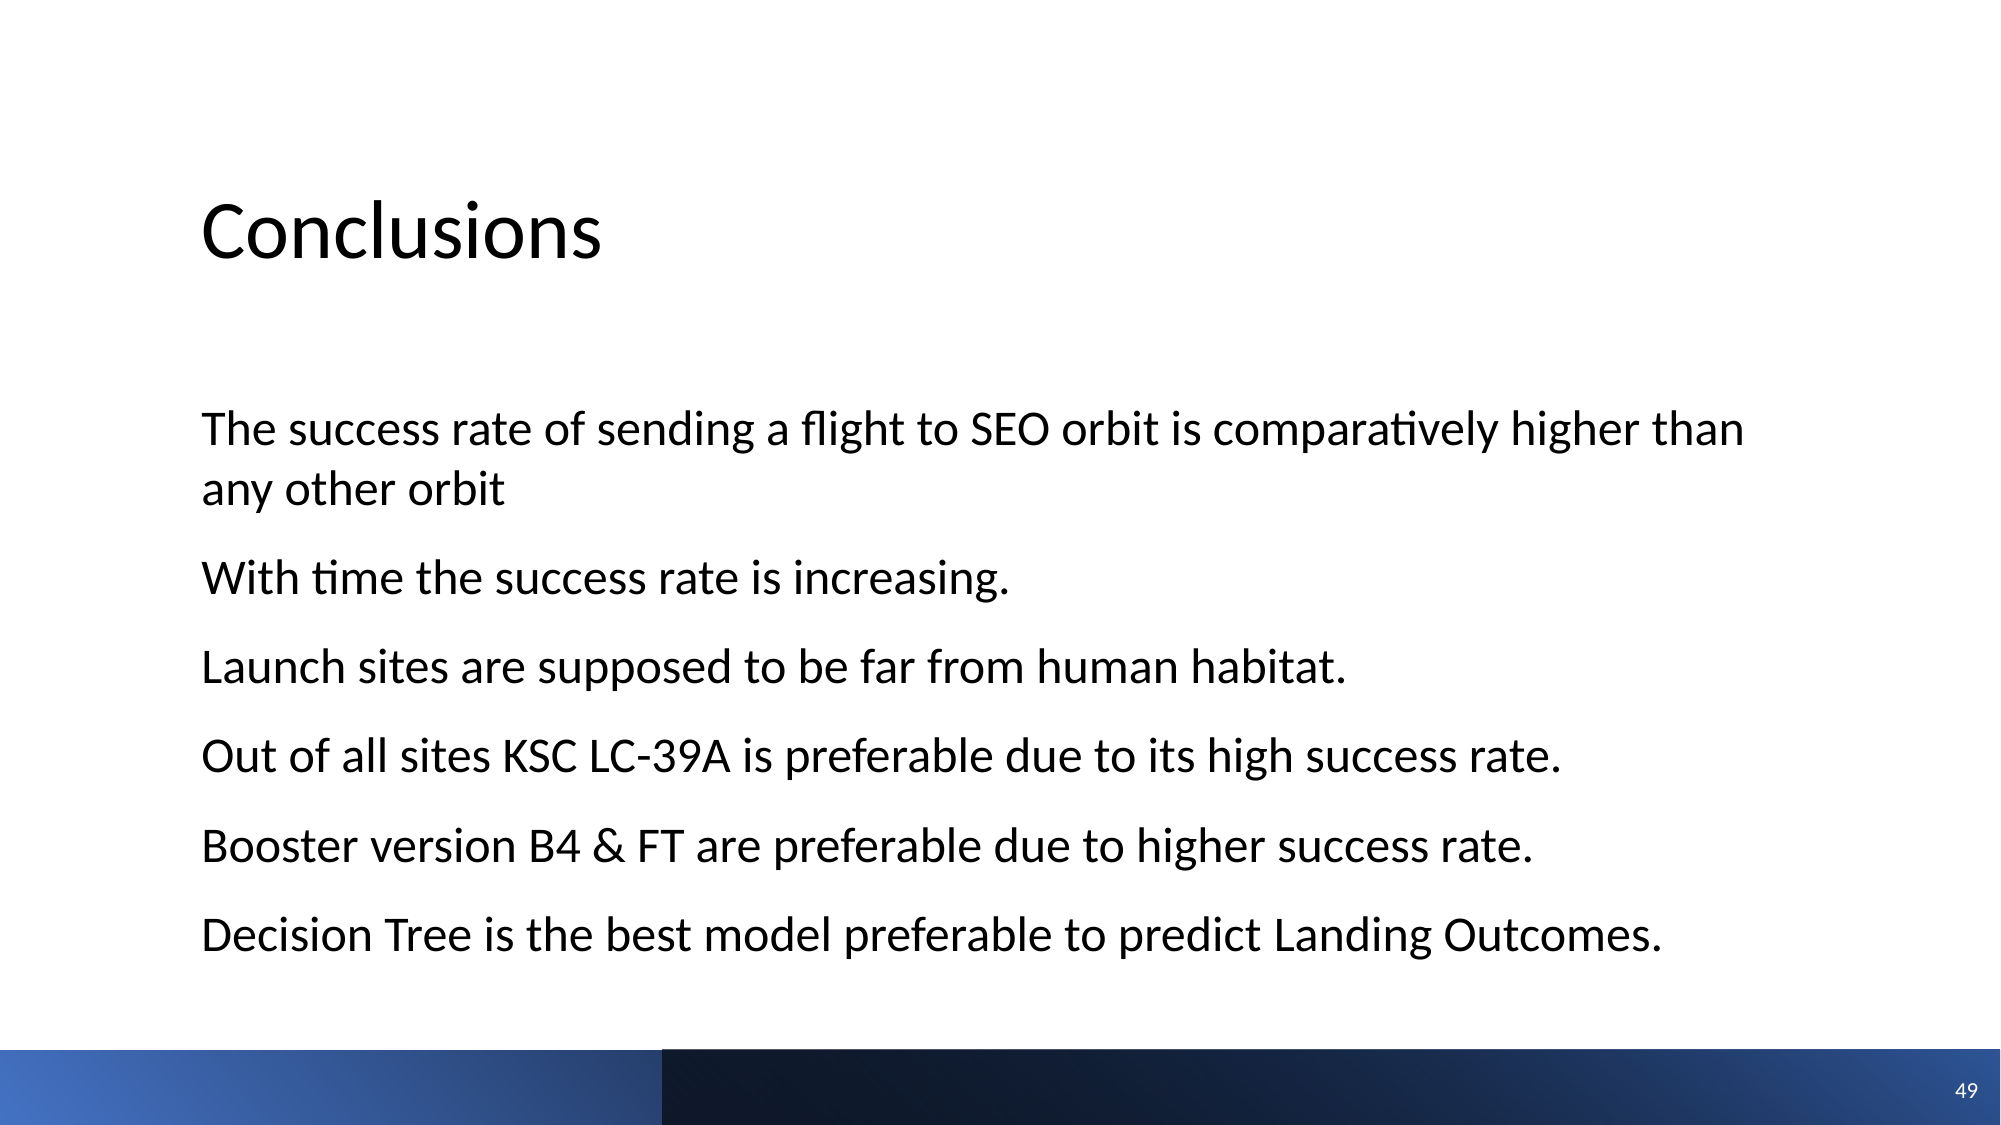

Conclusions
The success rate of sending a flight to SEO orbit is comparatively higher than any other orbit
With time the success rate is increasing.
Launch sites are supposed to be far from human habitat.
Out of all sites KSC LC-39A is preferable due to its high success rate.
Booster version B4 & FT are preferable due to higher success rate.
Decision Tree is the best model preferable to predict Landing Outcomes.

49